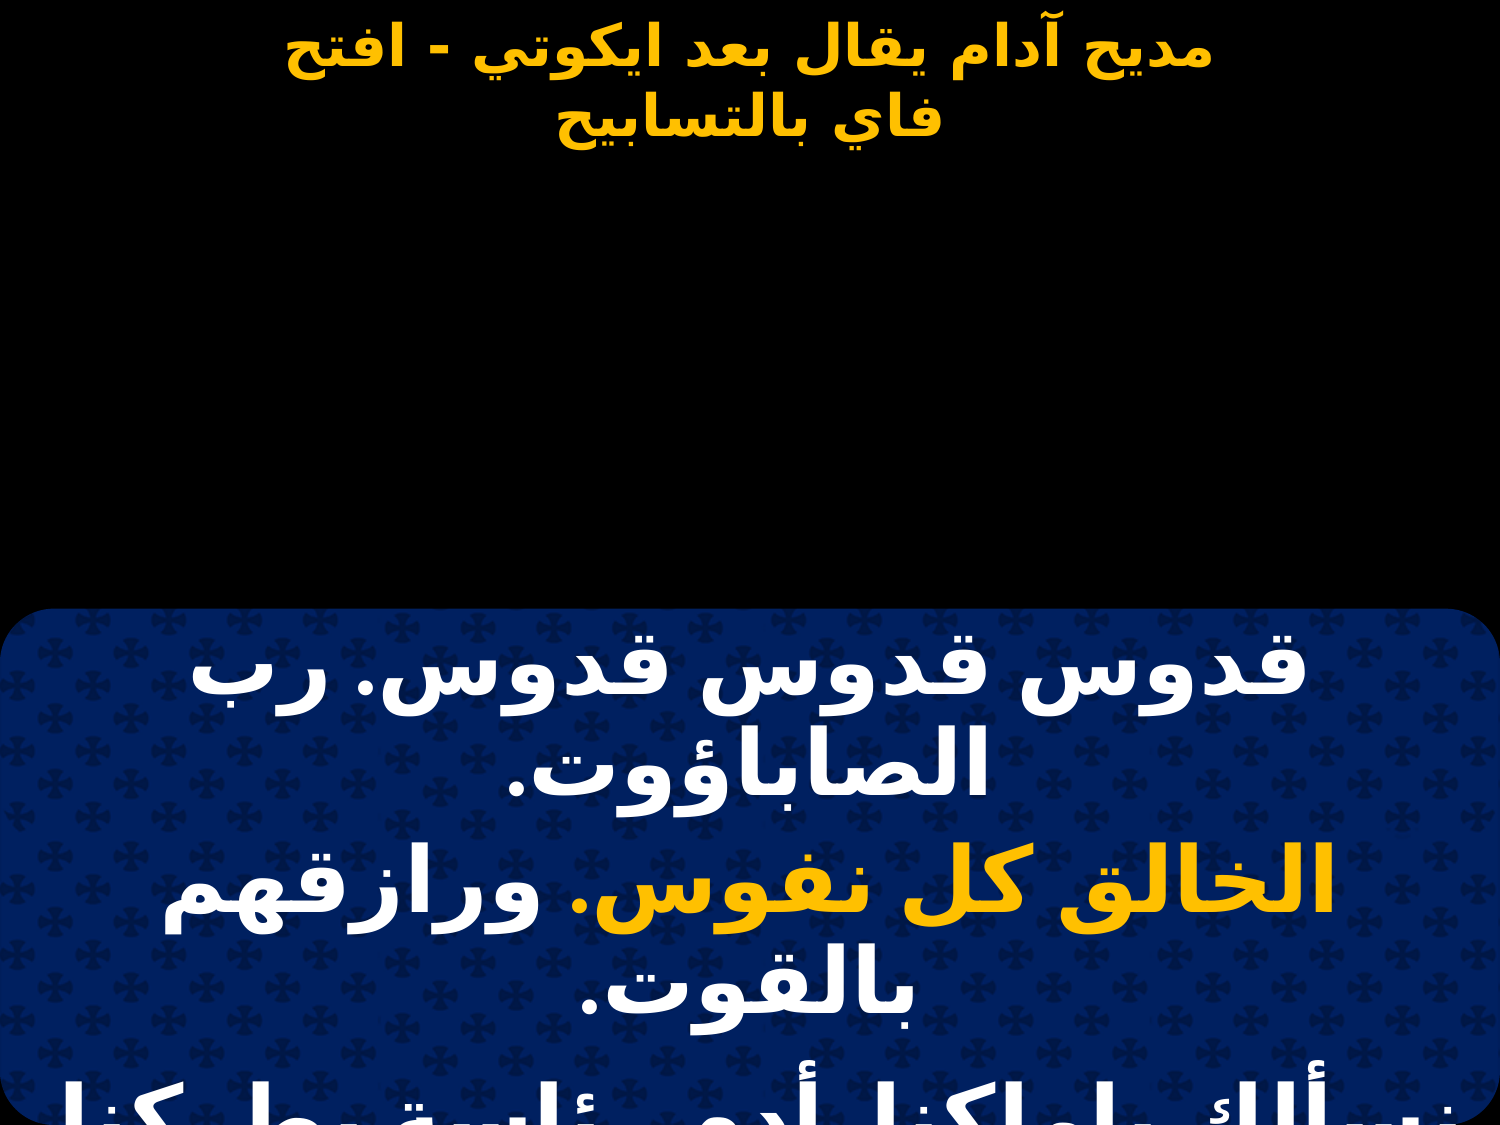

#
| قدوس قدوس قدوس. رب الصاباؤوت. |
| --- |
| الخالق كل نفوس. ورازقهم بالقوت. |
|  |
| نسألك ياملكنا. أدم رئاسة بطركنا. |
| وشريكه مطراننا. امـين اللـيلويا. |